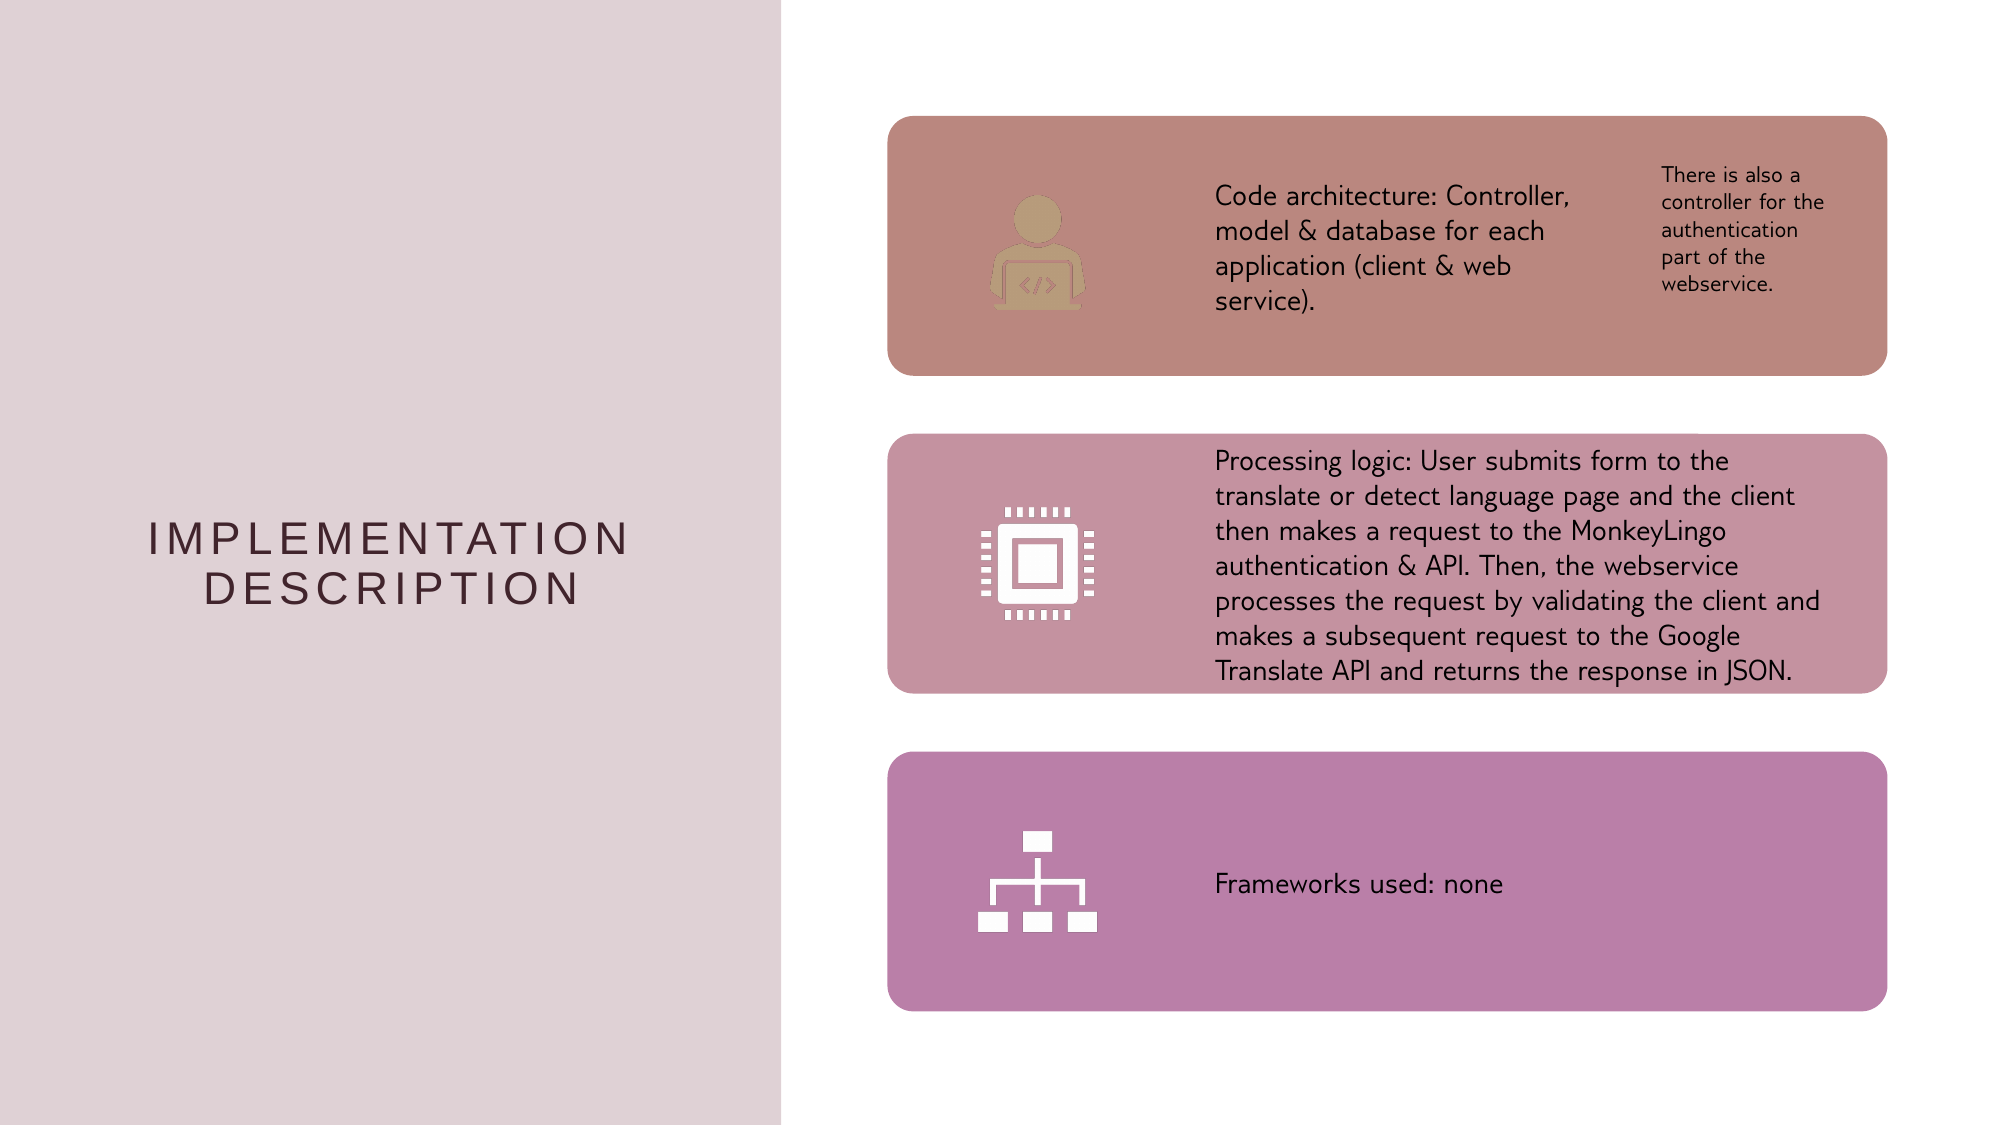

# Implementation description
Code architecture: Controller, model & database for each application (client & web service).
There is also a controller for the authentication part of the webservice.
Processing logic: User submits form to the translate or detect language page and the client then makes a request to the MonkeyLingo authentication & API. Then, the webservice processes the request by validating the client and makes a subsequent request to the Google Translate API and returns the response in JSON.
Frameworks used: none